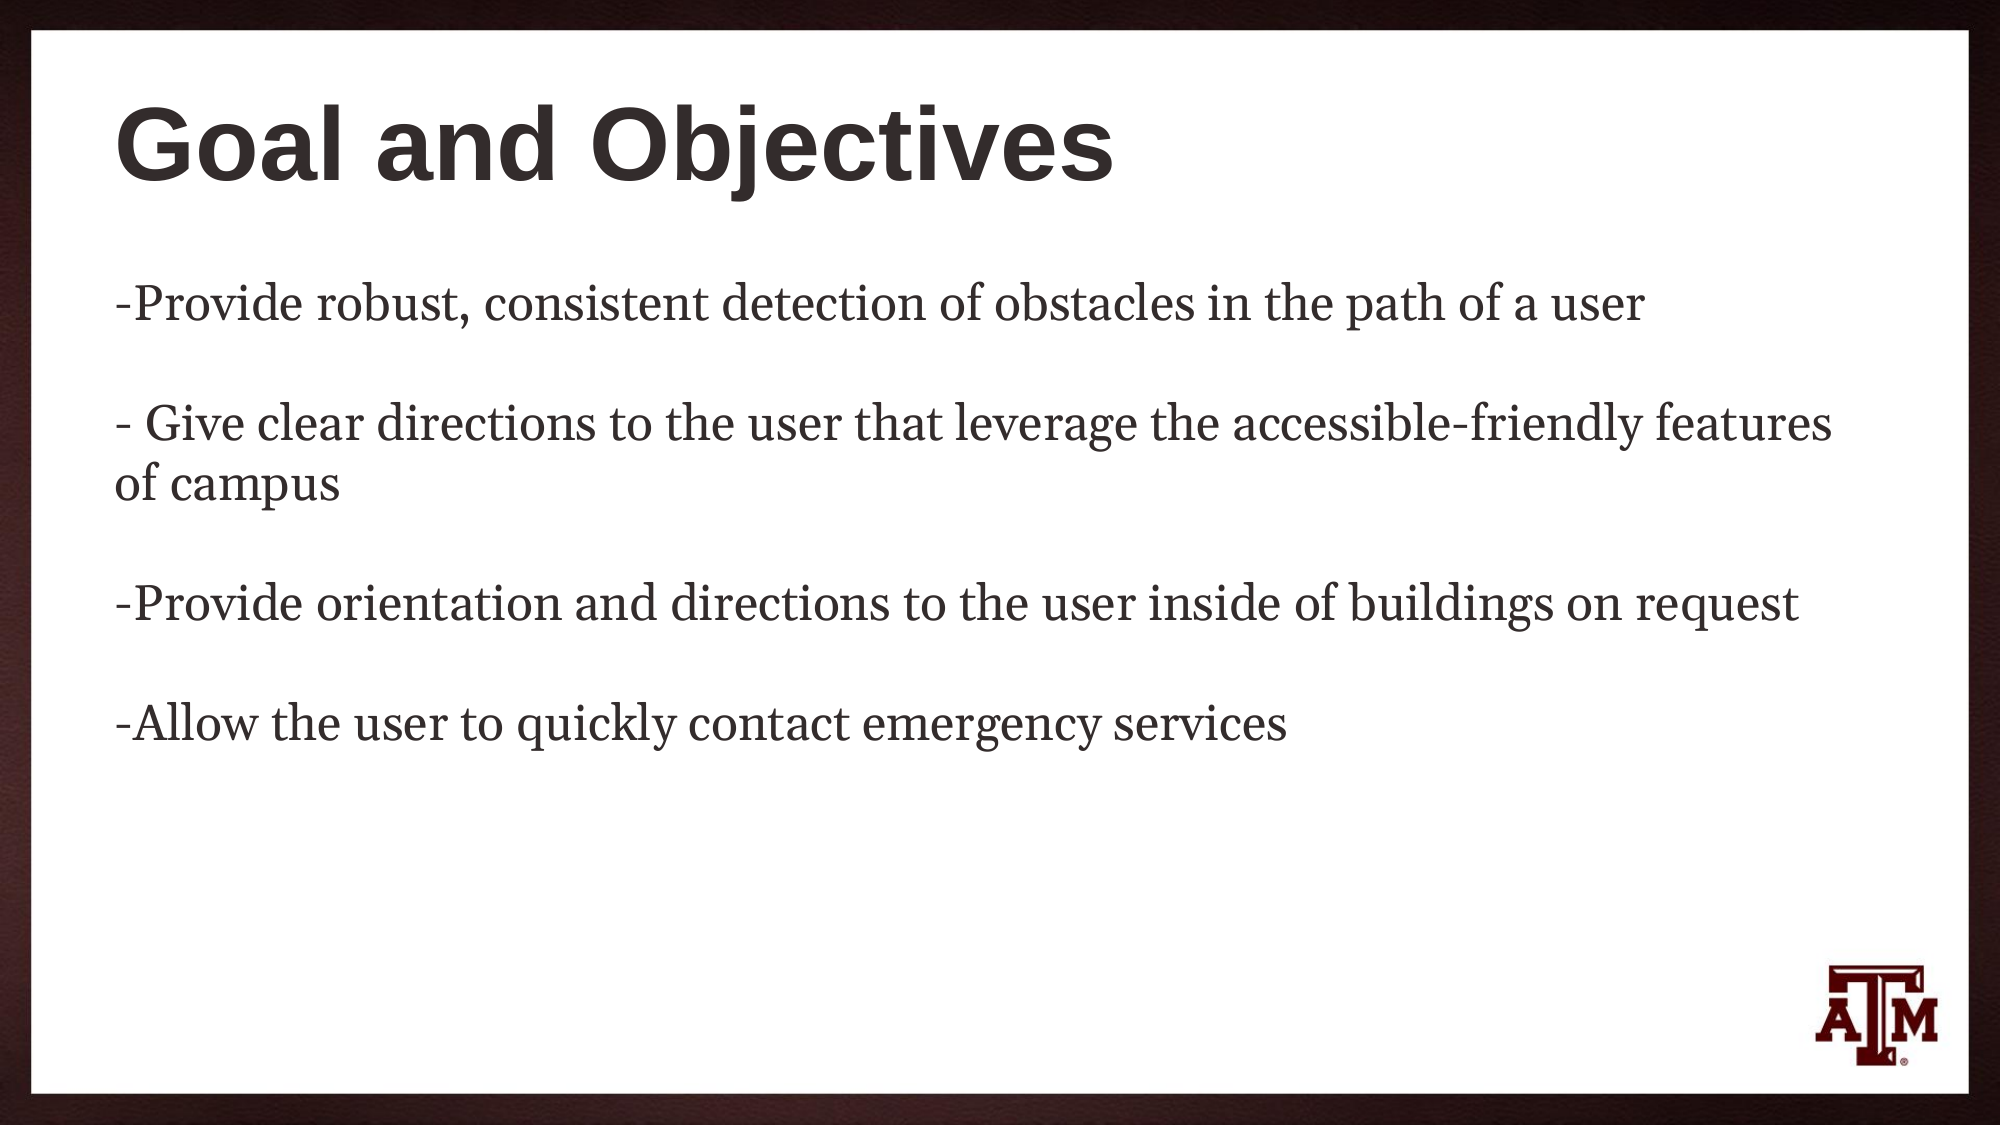

# Goal and Objectives
-Provide robust, consistent detection of obstacles in the path of a user

- Give clear directions to the user that leverage the accessible-friendly features of campus

-Provide orientation and directions to the user inside of buildings on request

-Allow the user to quickly contact emergency services